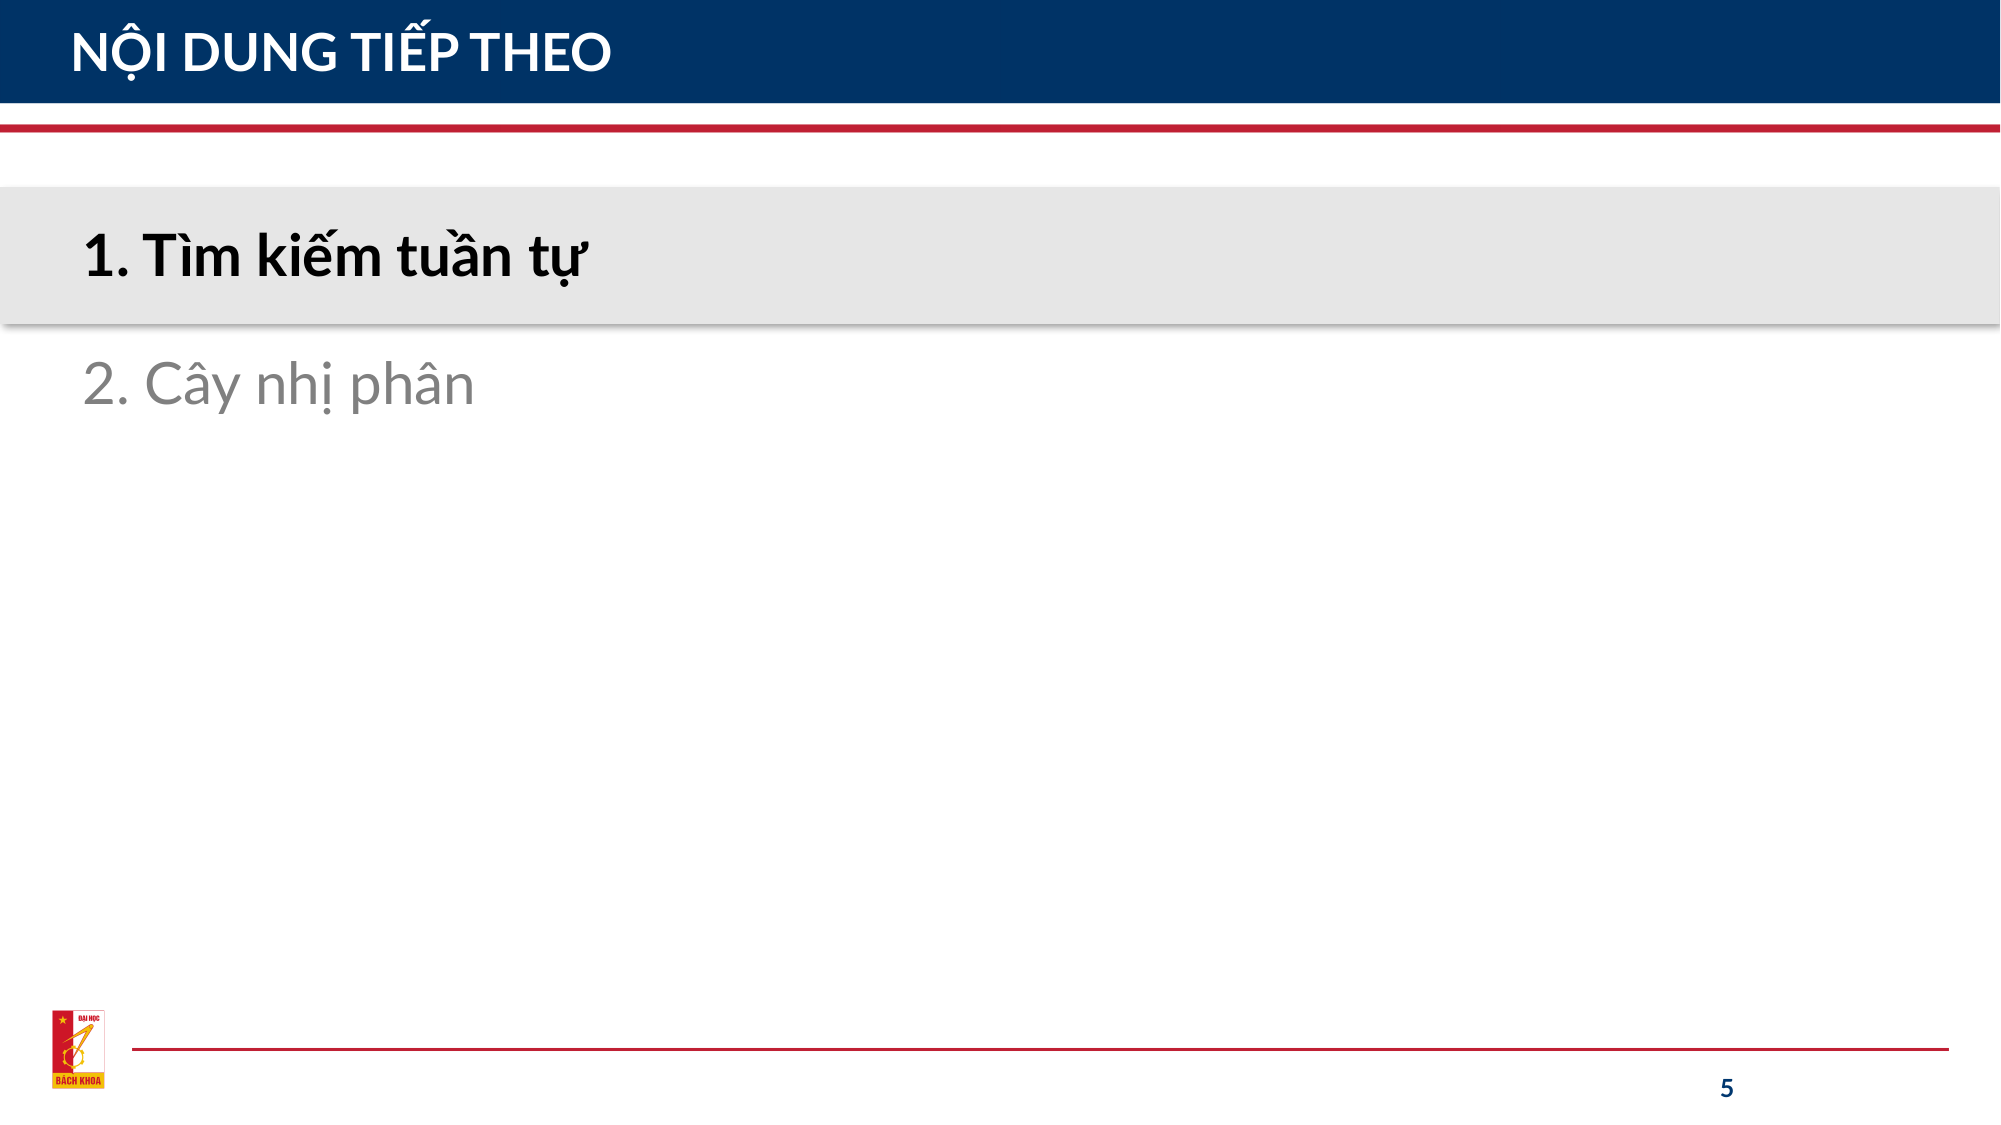

# NỘI DUNG TIẾP THEO

1. Tìm kiếm tuần tự
2. Cây nhị phân
5